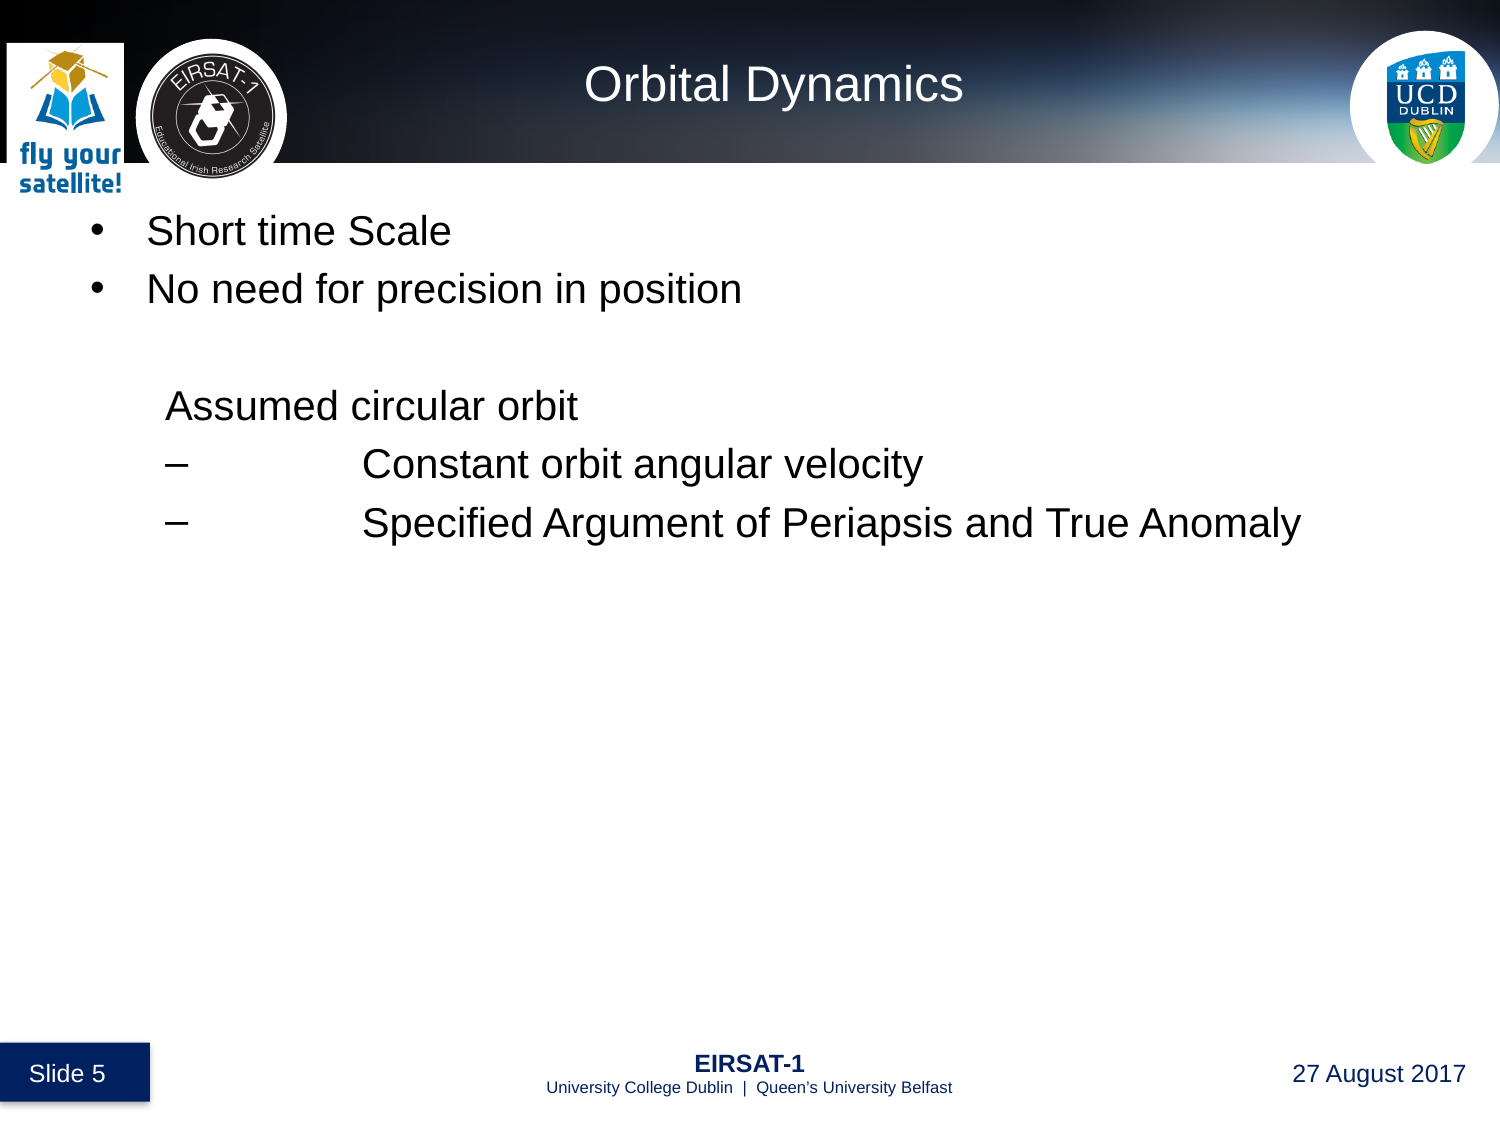

# Orbital Dynamics
Short time Scale
No need for precision in position

Assumed circular orbit
	Constant orbit angular velocity
	Specified Argument of Periapsis and True Anomaly

  Slide 5
EIRSAT-1
University College Dublin  |  Queen’s University Belfast
27 August 2017